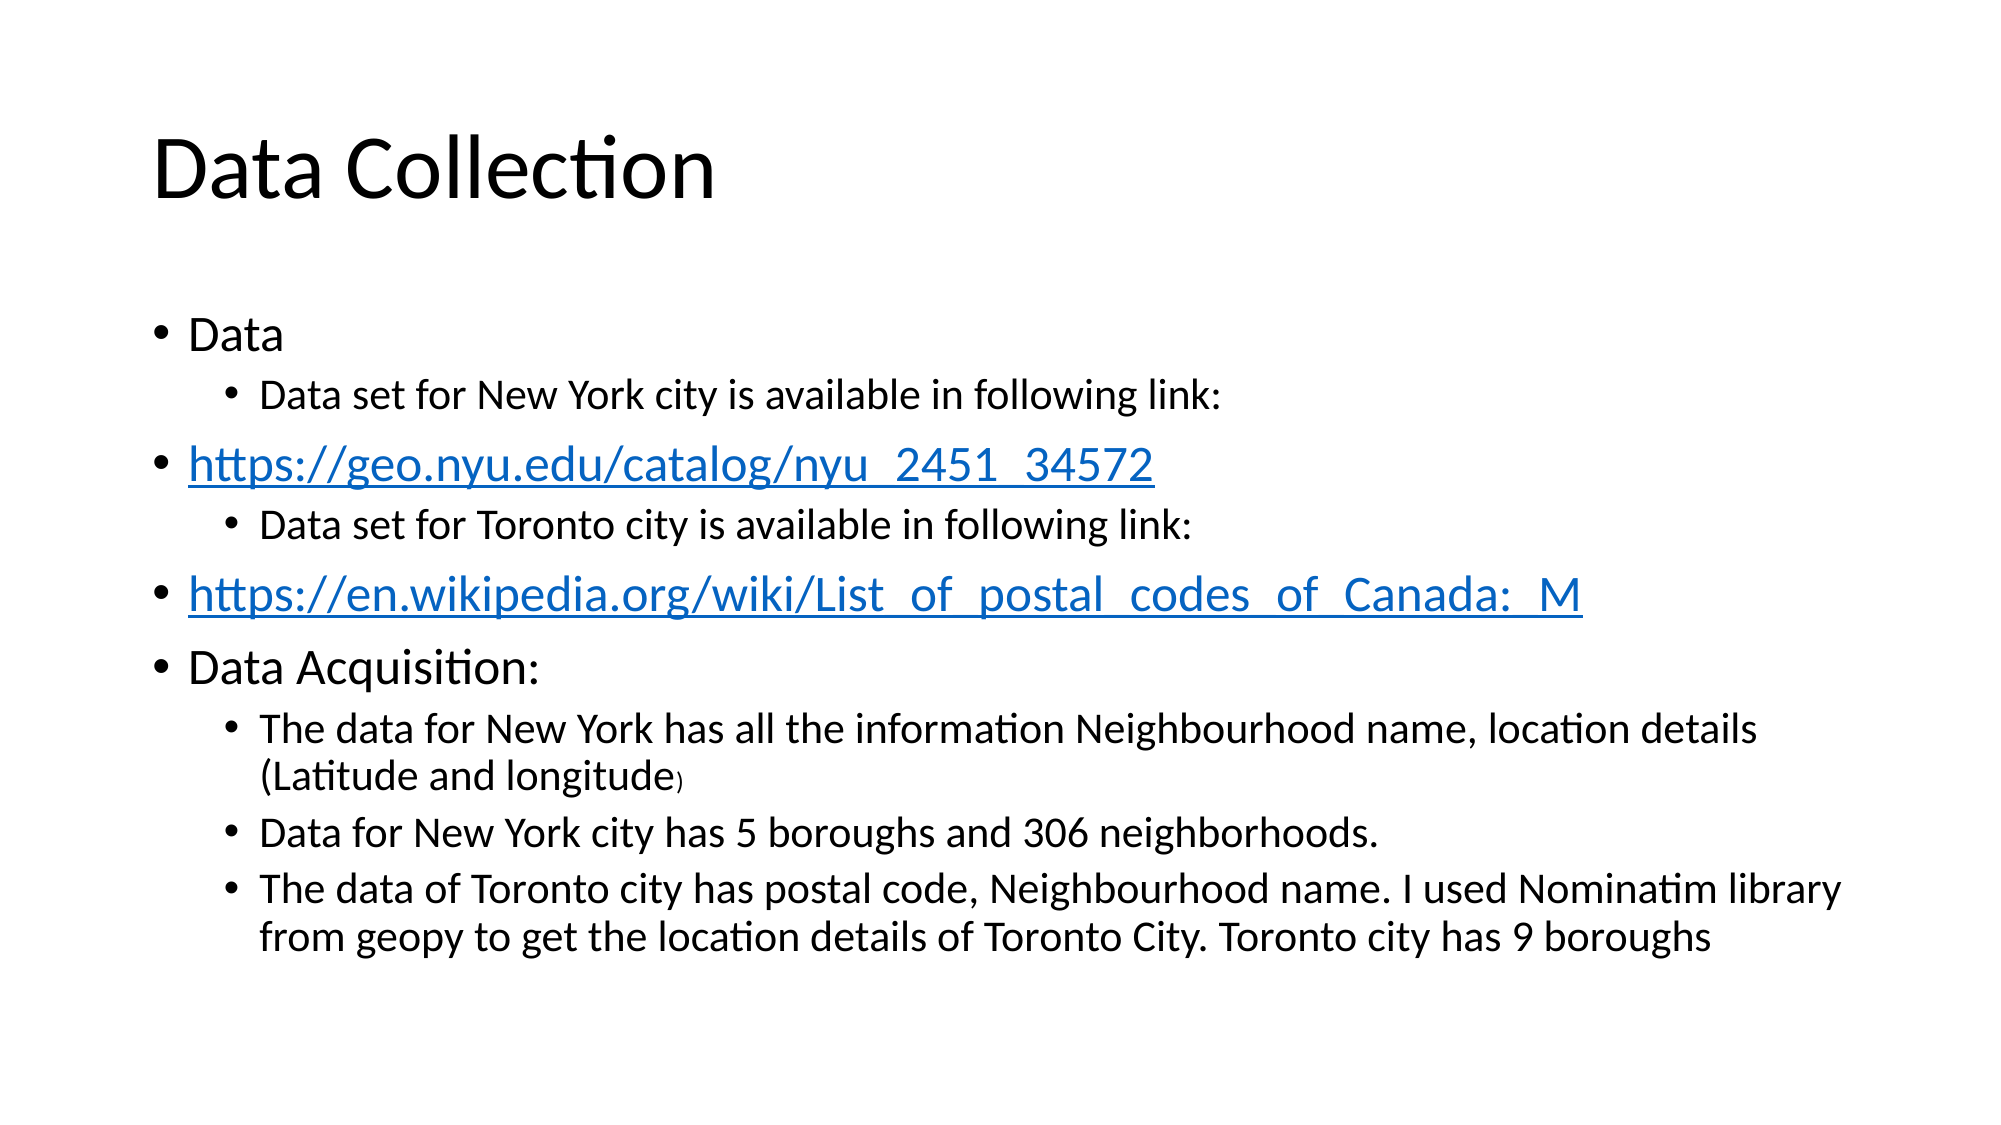

# Data Collection
Data
Data set for New York city is available in following link:
https://geo.nyu.edu/catalog/nyu_2451_34572
Data set for Toronto city is available in following link:
https://en.wikipedia.org/wiki/List_of_postal_codes_of_Canada:_M
Data Acquisition:
The data for New York has all the information Neighbourhood name, location details (Latitude and longitude)
Data for New York city has 5 boroughs and 306 neighborhoods.
The data of Toronto city has postal code, Neighbourhood name. I used Nominatim library from geopy to get the location details of Toronto City. Toronto city has 9 boroughs